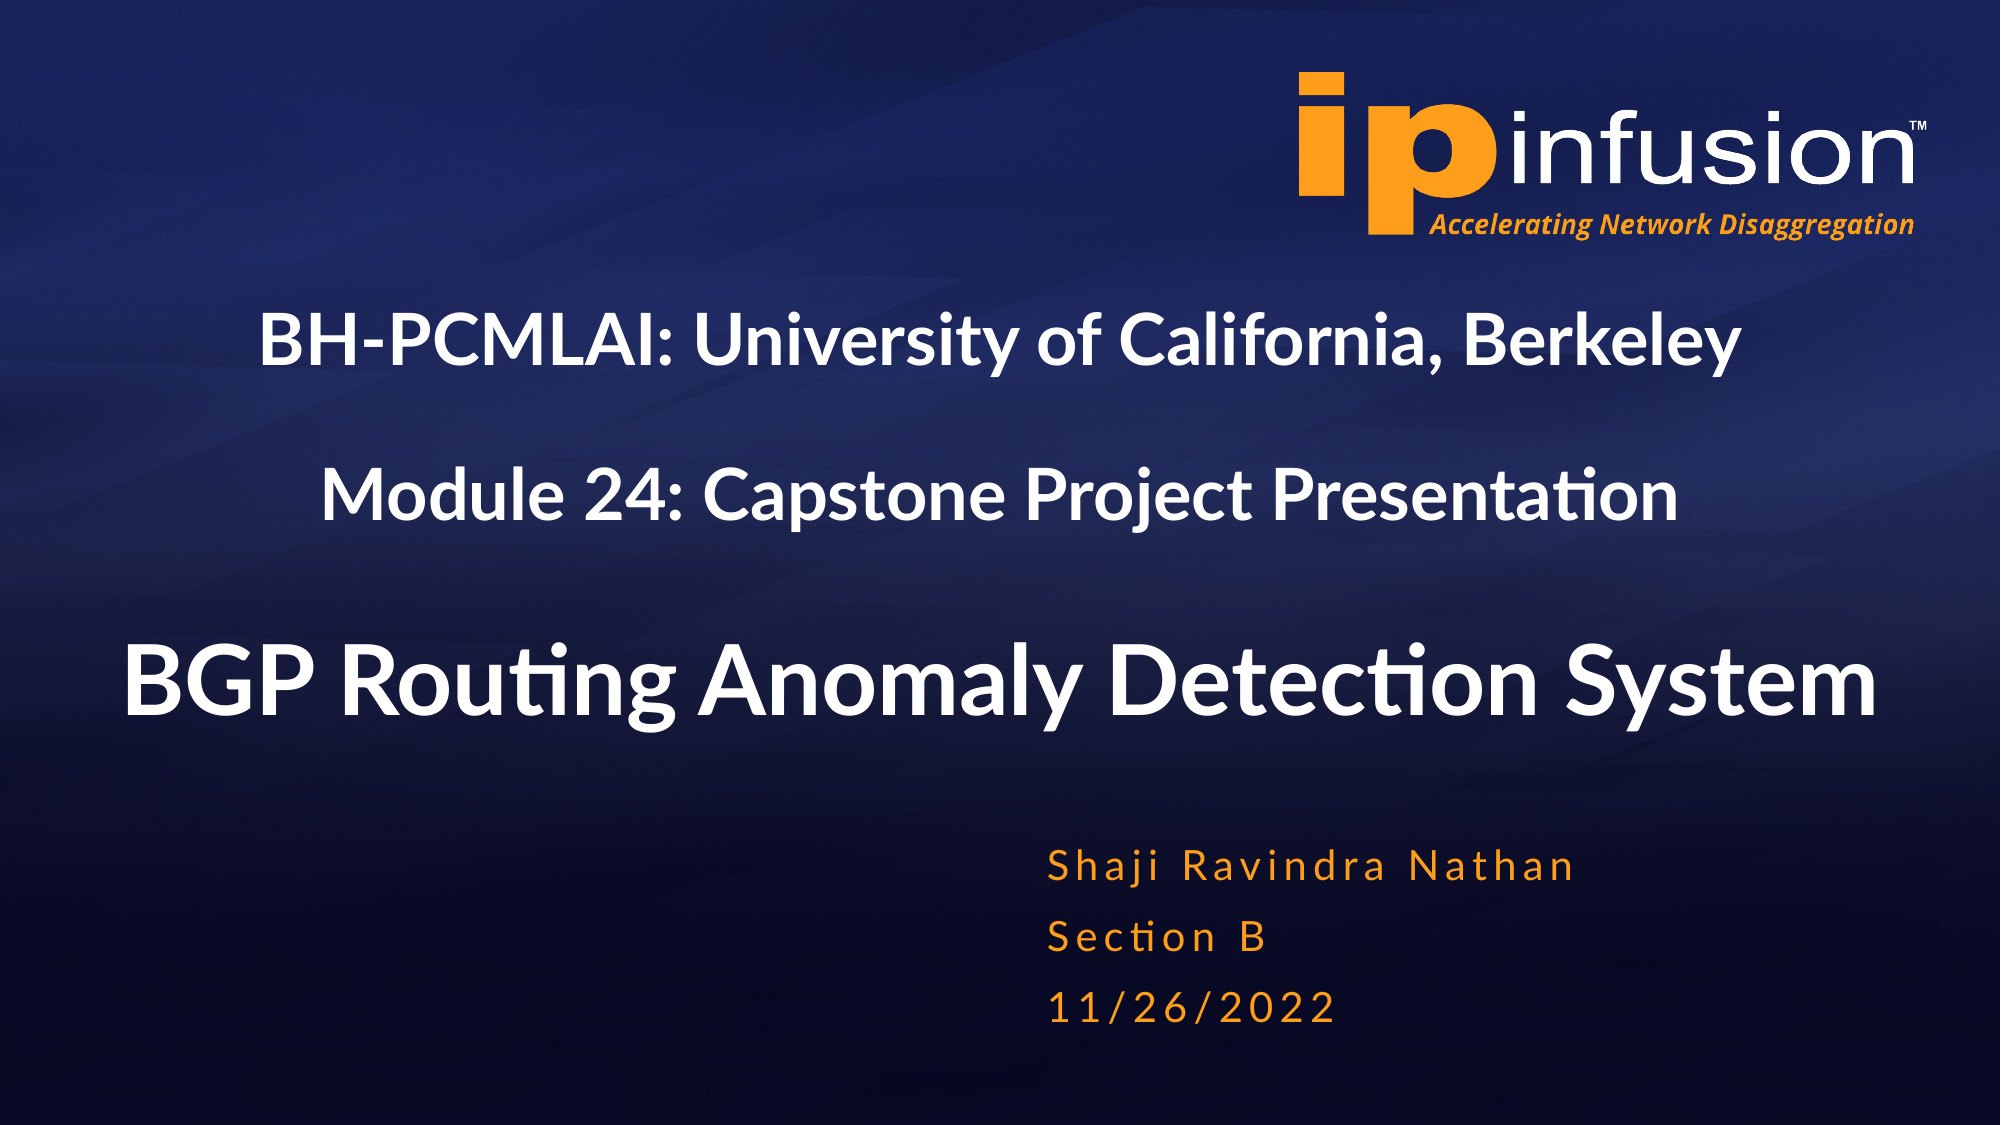

# BH-PCMLAI: University of California, Berkeley Module 24: Capstone Project Presentation BGP Routing Anomaly Detection System
Shaji Ravindra Nathan
Section B
11/26/2022